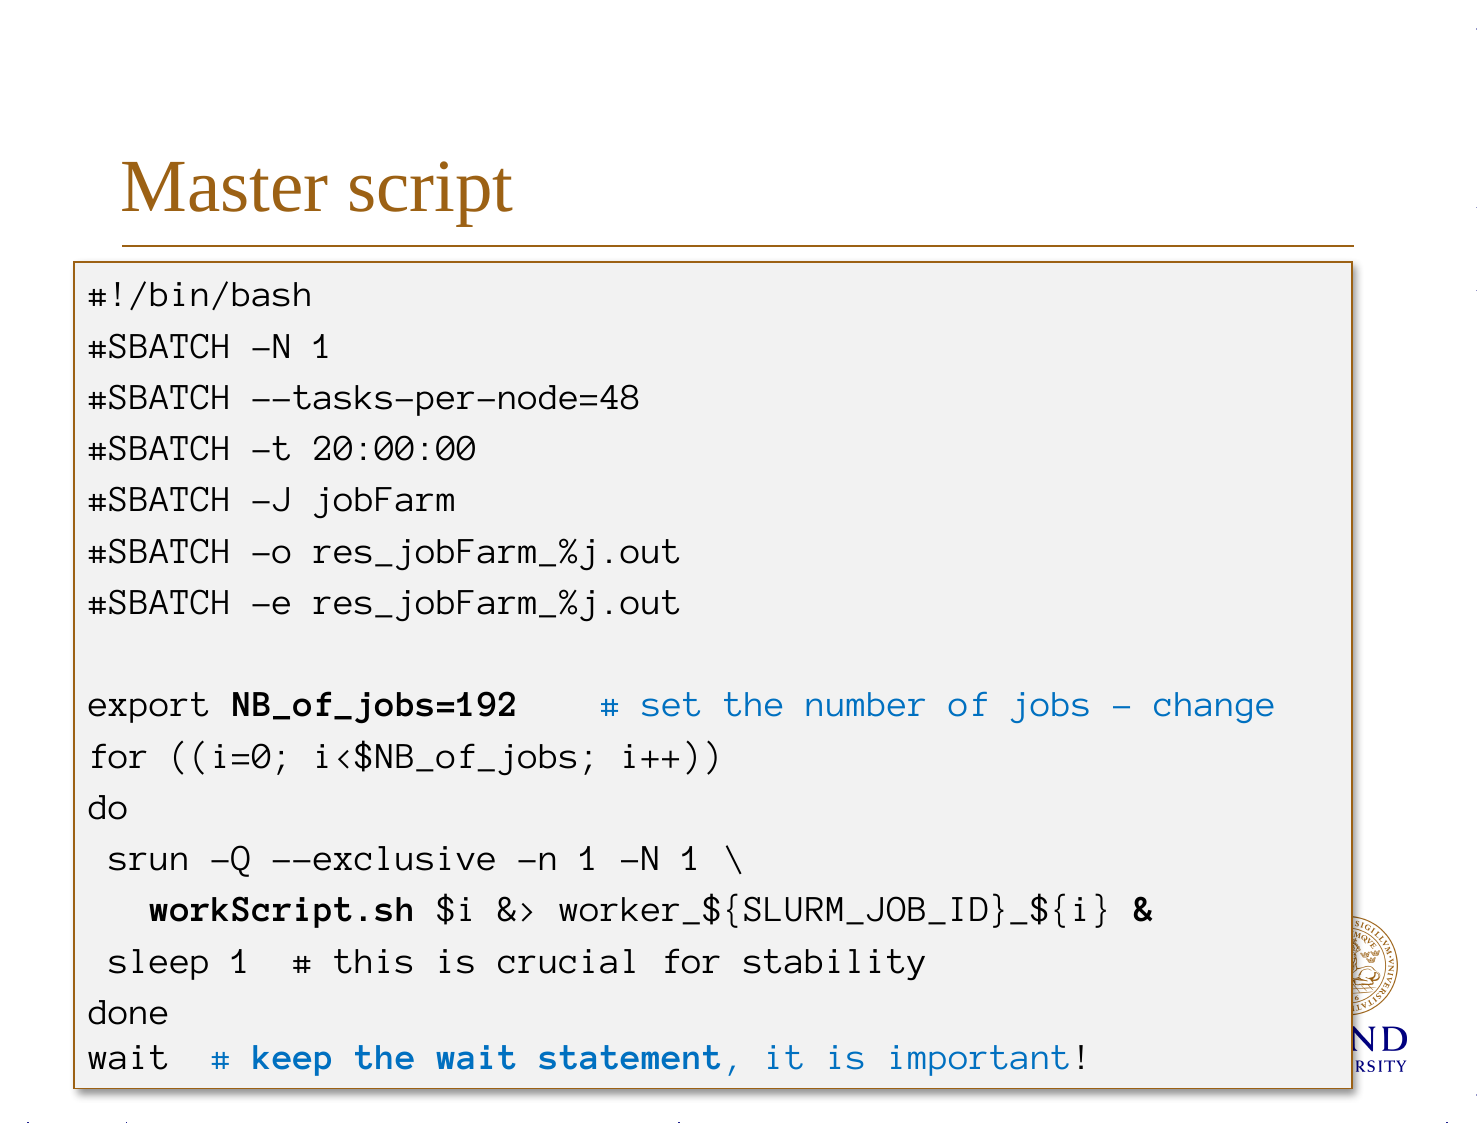

# Master script
#!/bin/bash
#SBATCH -N 1
#SBATCH --tasks-per-node=48
#SBATCH -t 20:00:00
#SBATCH -J jobFarm
#SBATCH -o res_jobFarm_%j.out
#SBATCH -e res_jobFarm_%j.out

export NB_of_jobs=192    # set the number of jobs - change
for ((i=0; i<$NB_of_jobs; i++))
do
 srun -Q --exclusive -n 1 -N 1 \
   workScript.sh $i &> worker_${SLURM_JOB_ID}_${i} &
 sleep 1  # this is crucial for stability
done   
wait  # keep the wait statement, it is important!